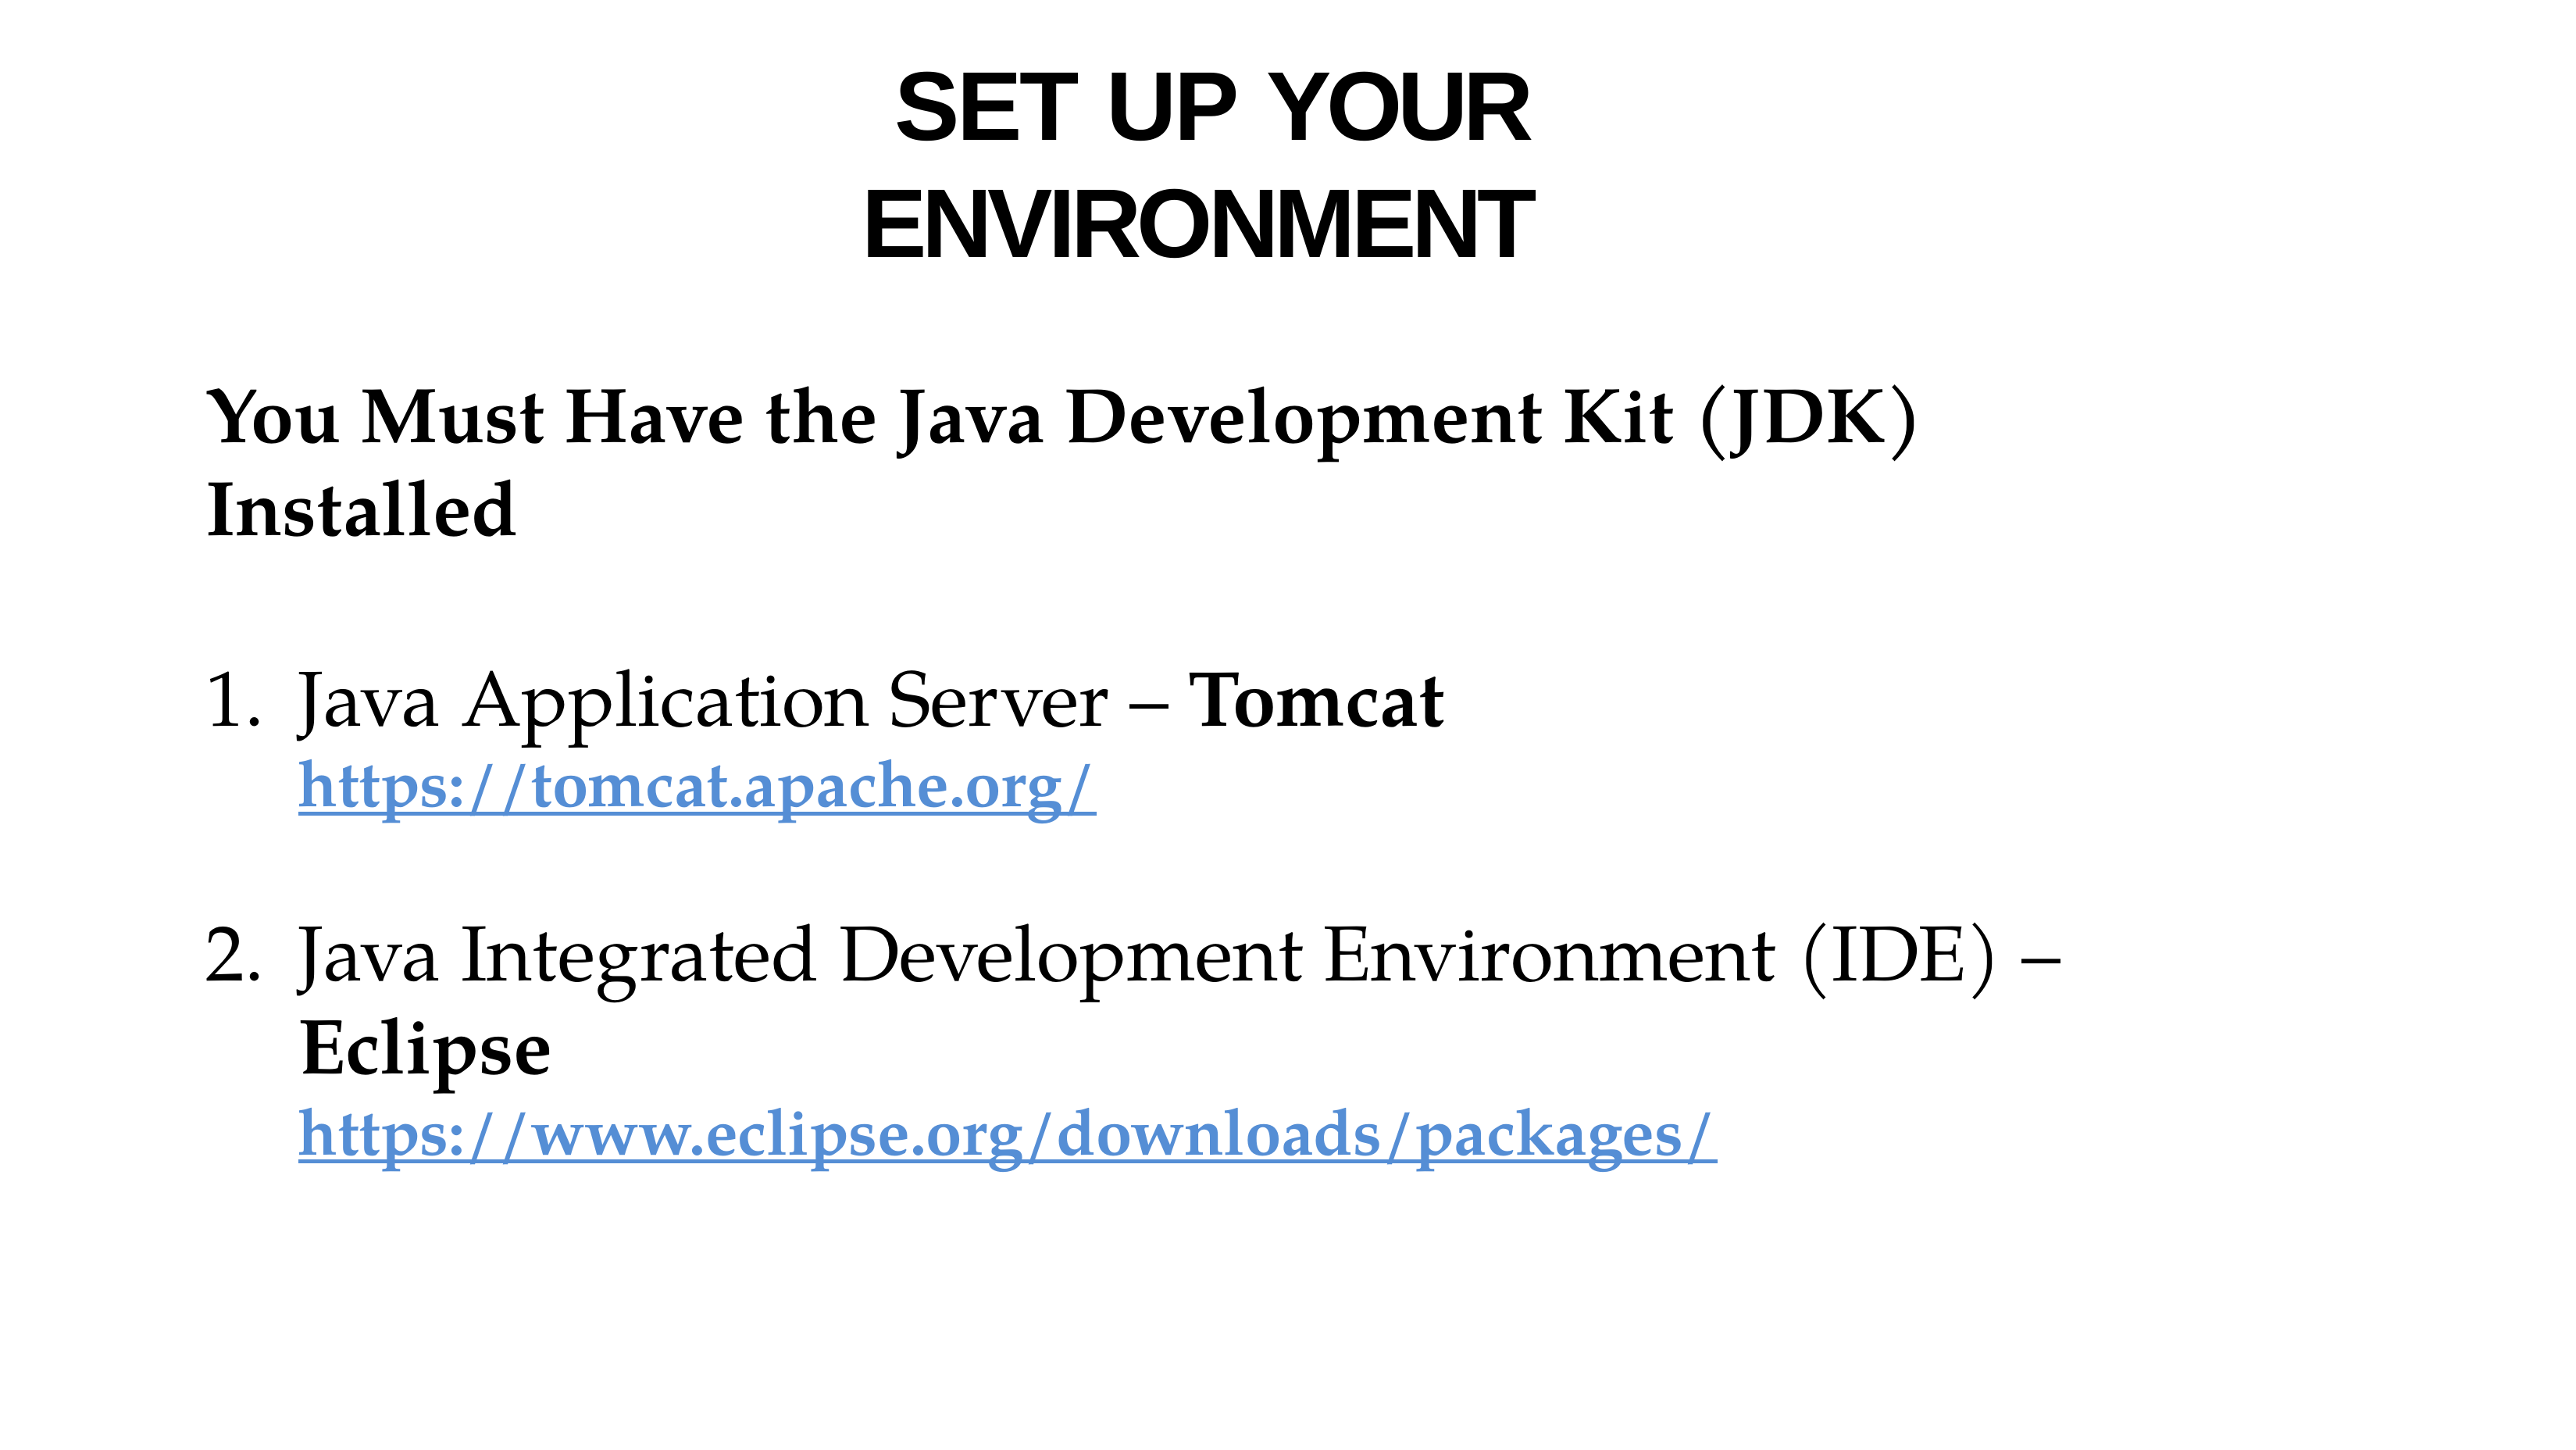

# SET UP YOUR ENVIRONMENT
You Must Have the Java Development Kit (JDK) Installed

Java Application Server – Tomcat
https://tomcat.apache.org/

Java Integrated Development Environment (IDE) – Eclipse
https://www.eclipse.org/downloads/packages/